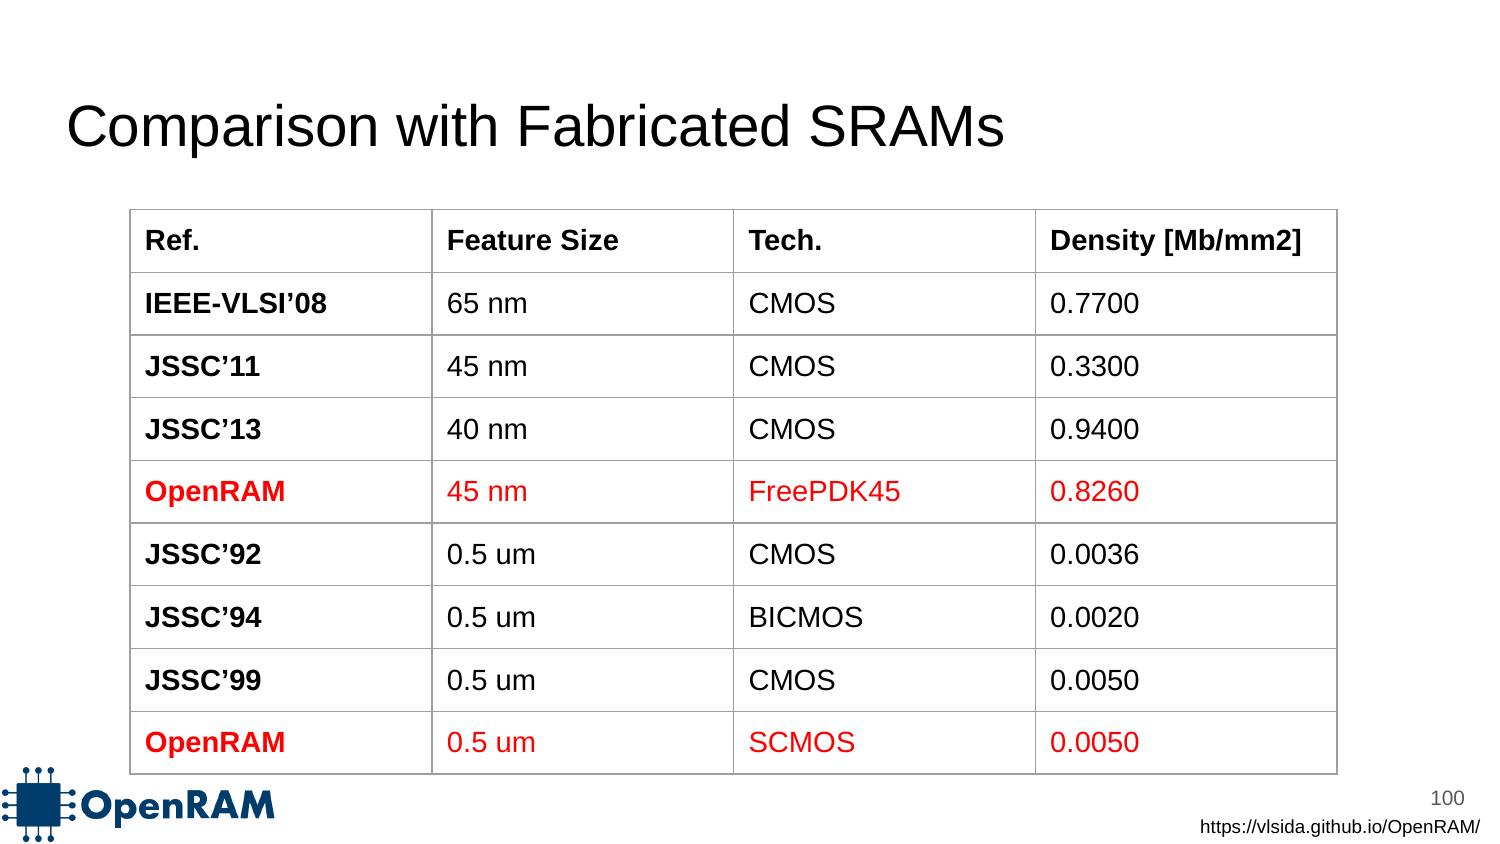

# Comparison with Fabricated SRAMs
| Ref. | Feature Size | Tech. | Density [Mb/mm2] |
| --- | --- | --- | --- |
| IEEE-VLSI’08 | 65 nm | CMOS | 0.7700 |
| JSSC’11 | 45 nm | CMOS | 0.3300 |
| JSSC’13 | 40 nm | CMOS | 0.9400 |
| OpenRAM | 45 nm | FreePDK45 | 0.8260 |
| JSSC’92 | 0.5 um | CMOS | 0.0036 |
| JSSC’94 | 0.5 um | BICMOS | 0.0020 |
| JSSC’99 | 0.5 um | CMOS | 0.0050 |
| OpenRAM | 0.5 um | SCMOS | 0.0050 |
100